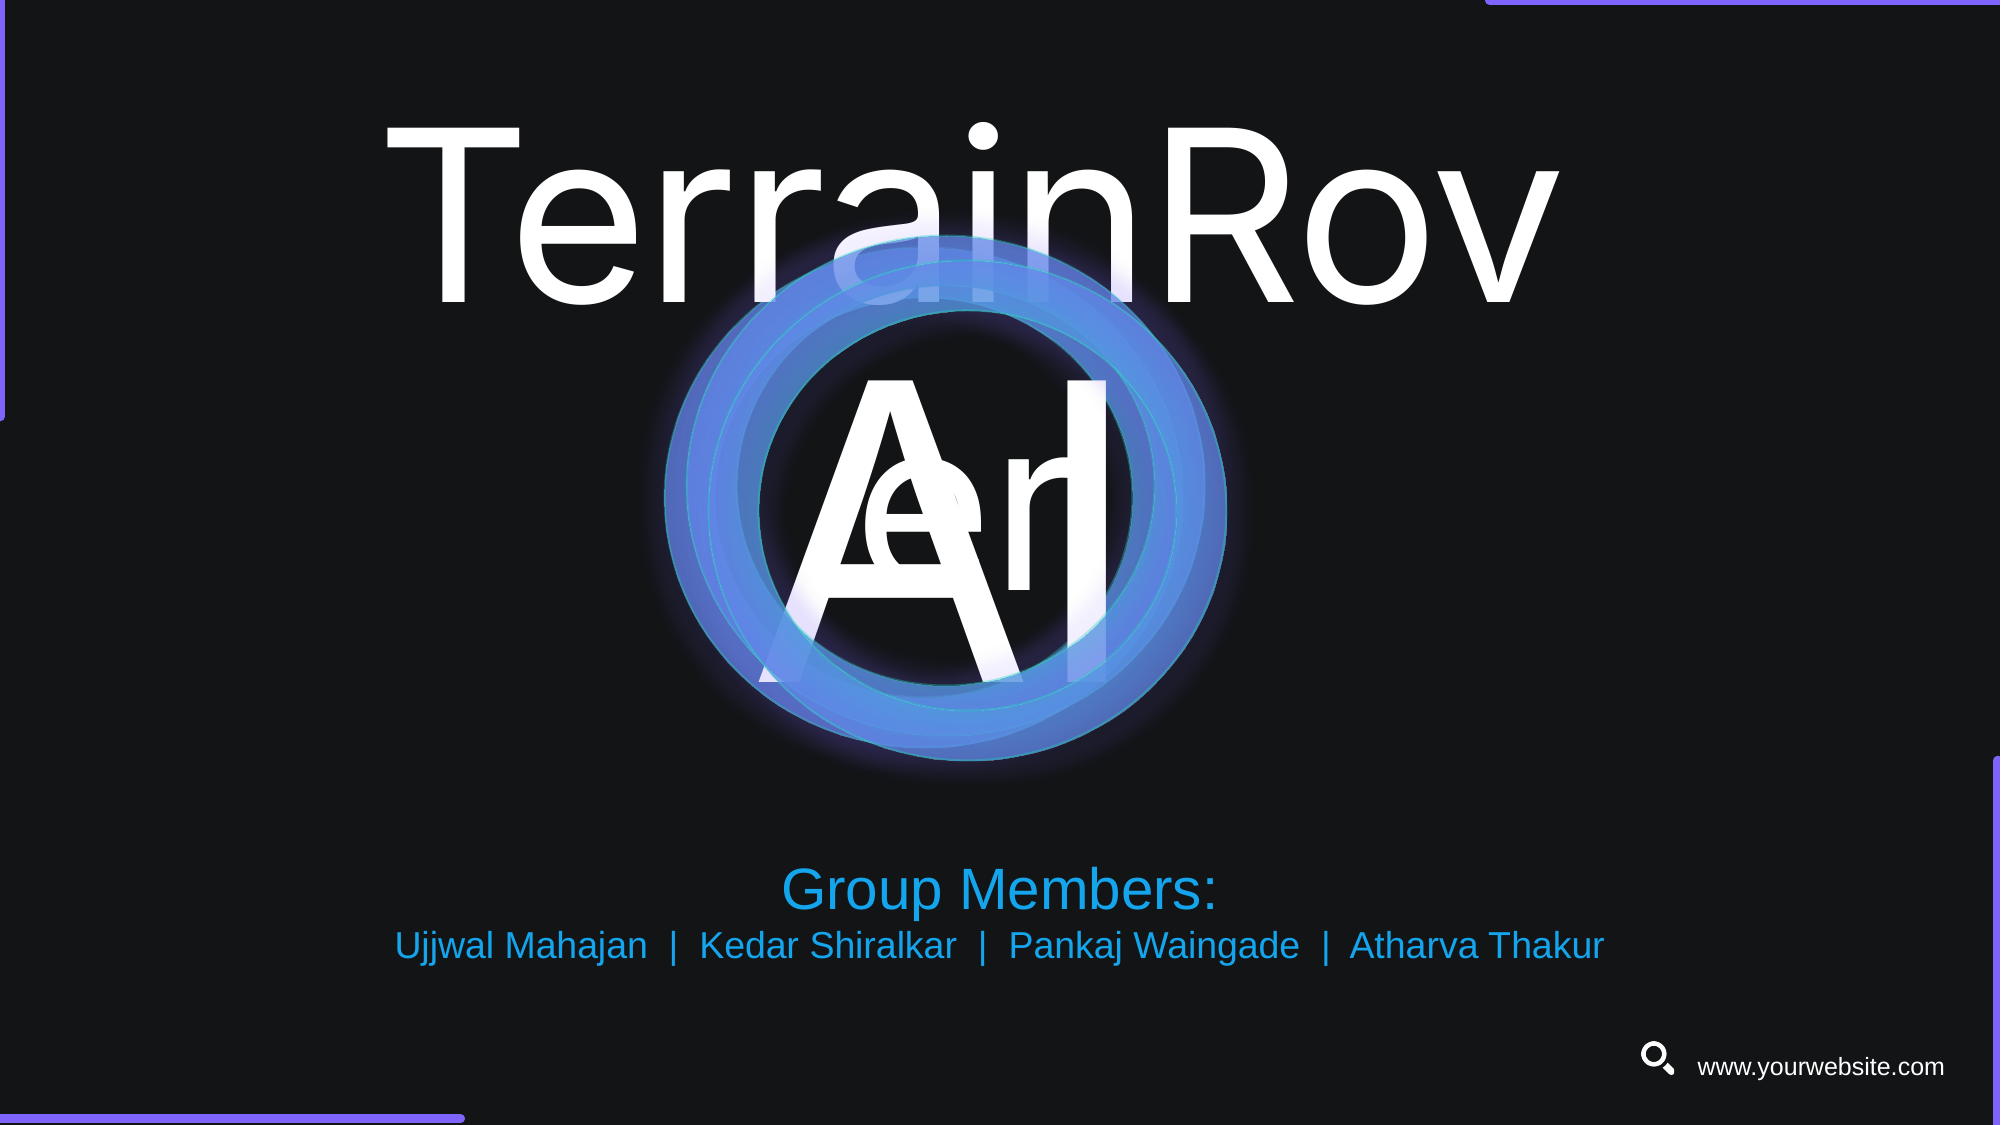

TerrainRover

AI

Group Members:
Ujjwal Mahajan  |  Kedar Shiralkar  |  Pankaj Waingade  |  Atharva Thakur